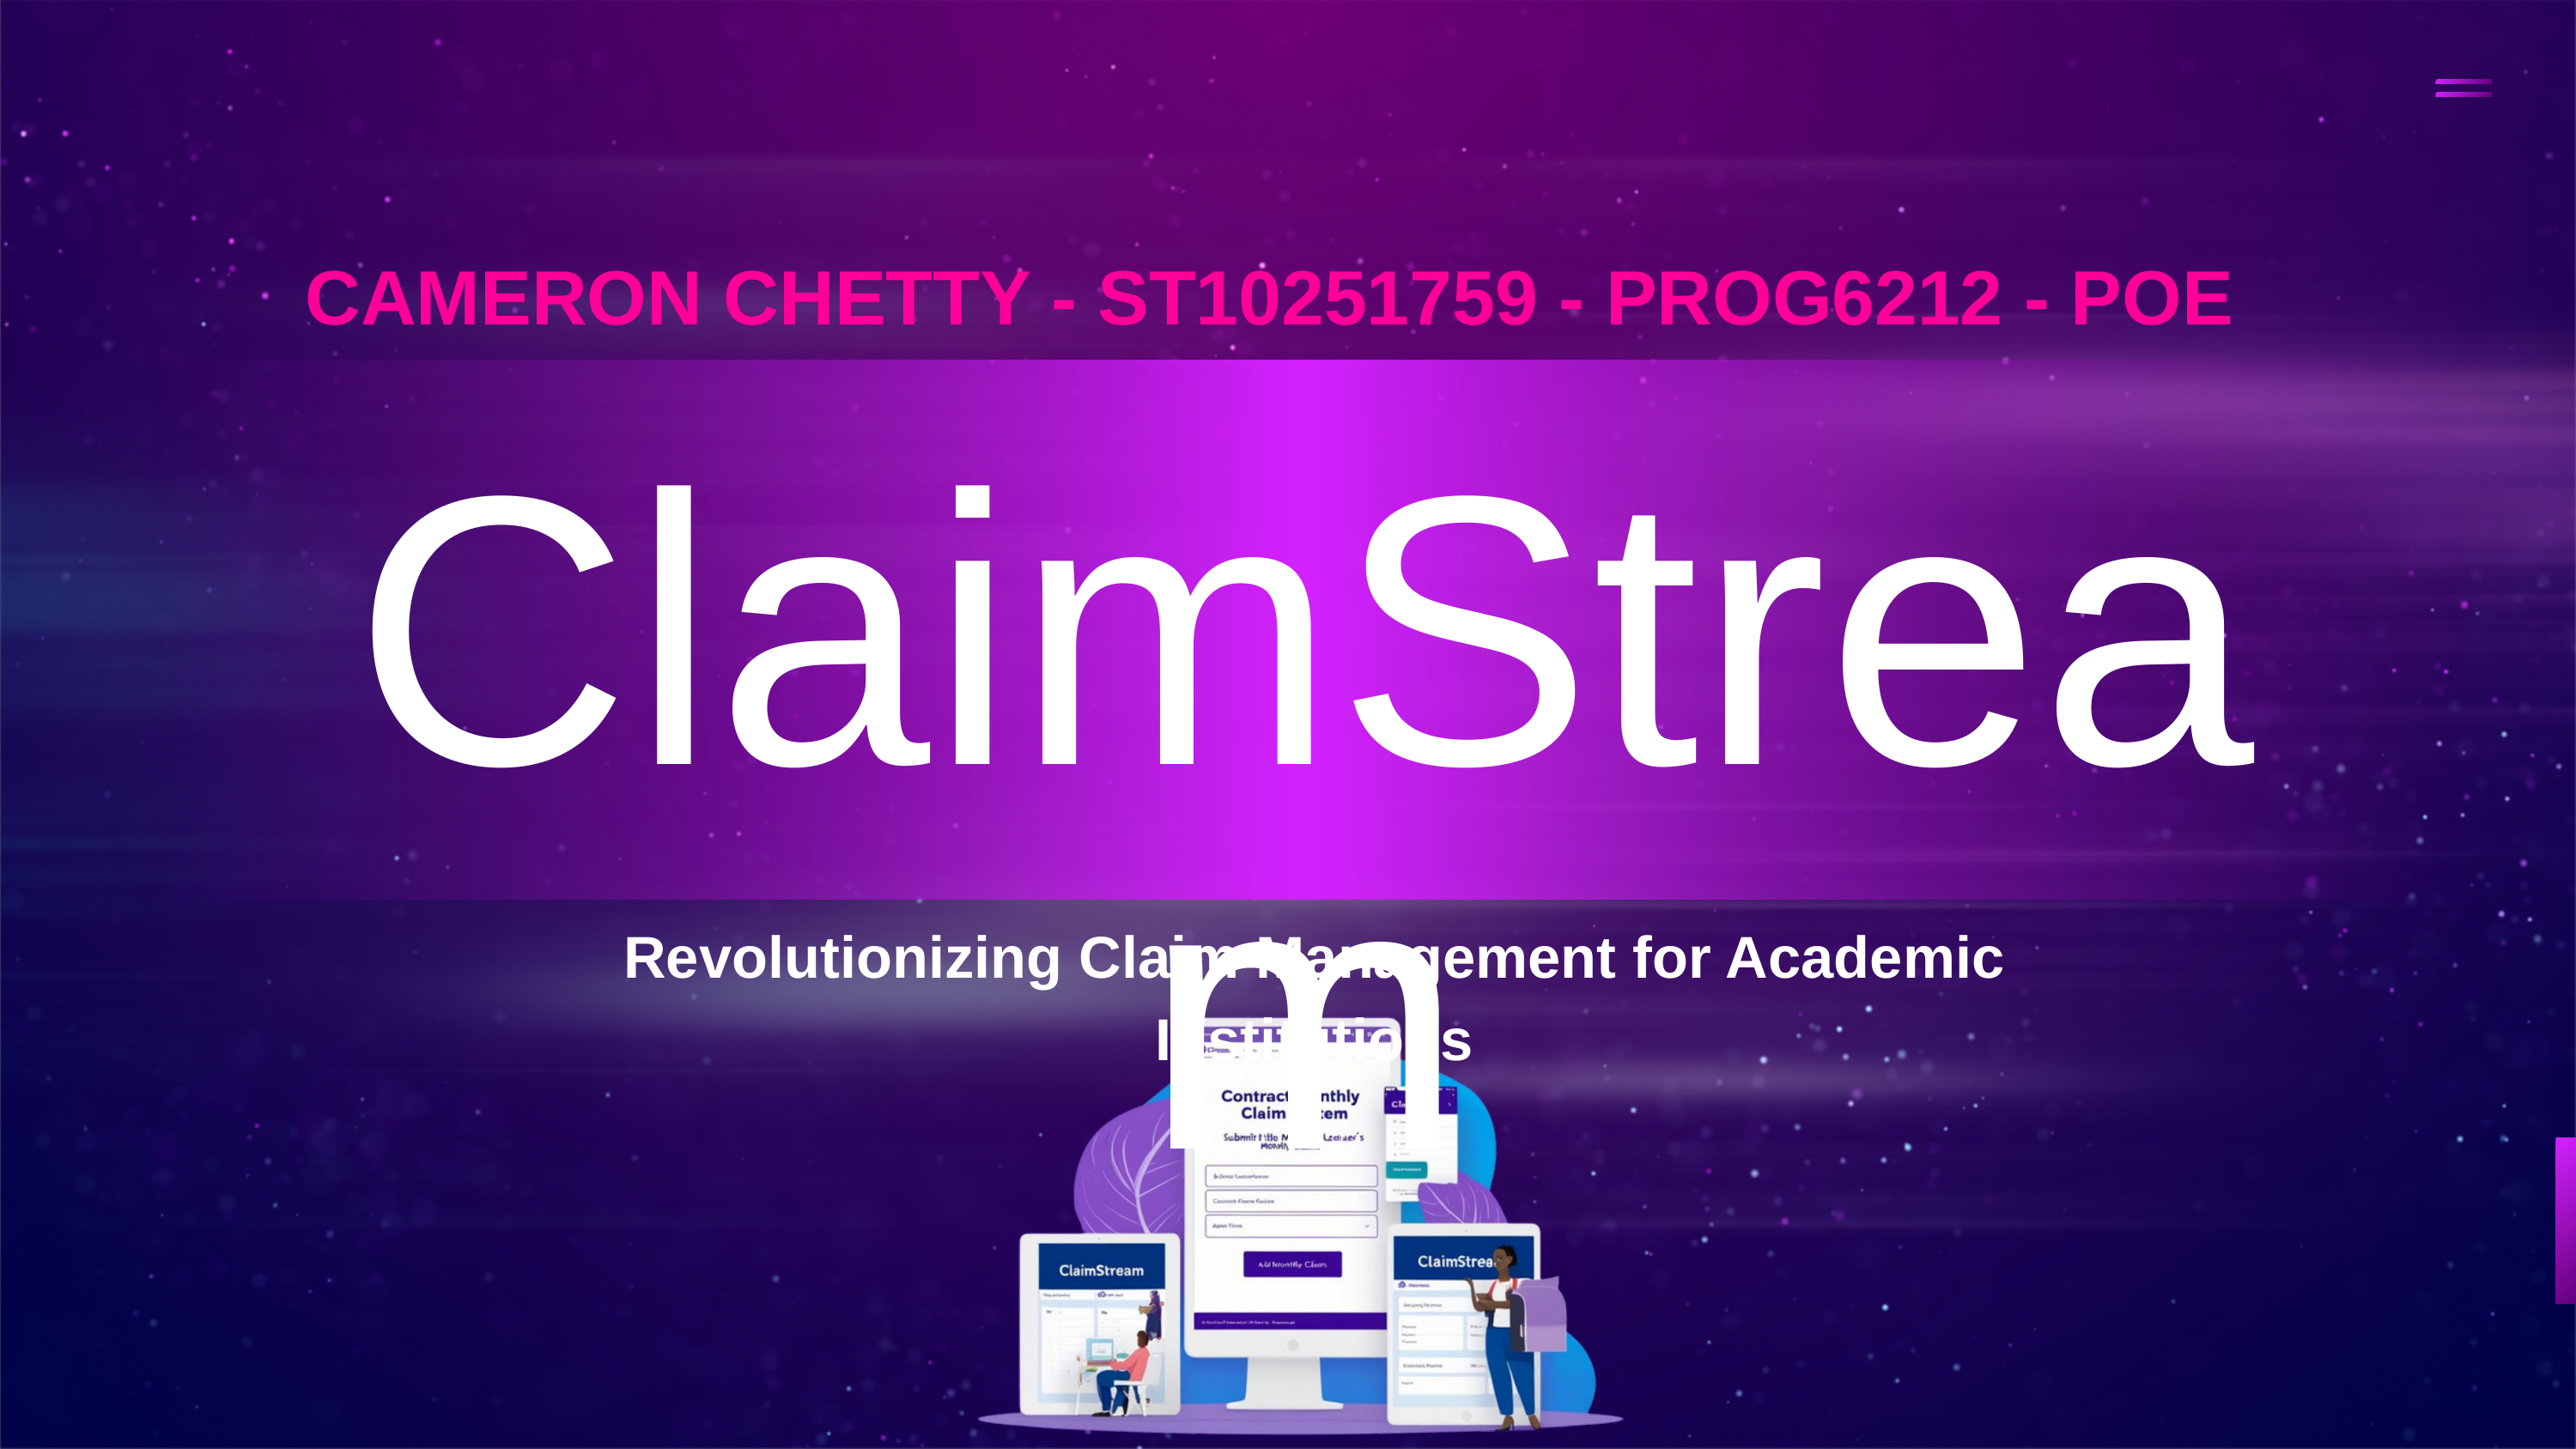

CAMERON CHETTY - ST10251759 - PROG6212 - POE

ClaimStream
Revolutionizing Claim Management for Academic Institutions